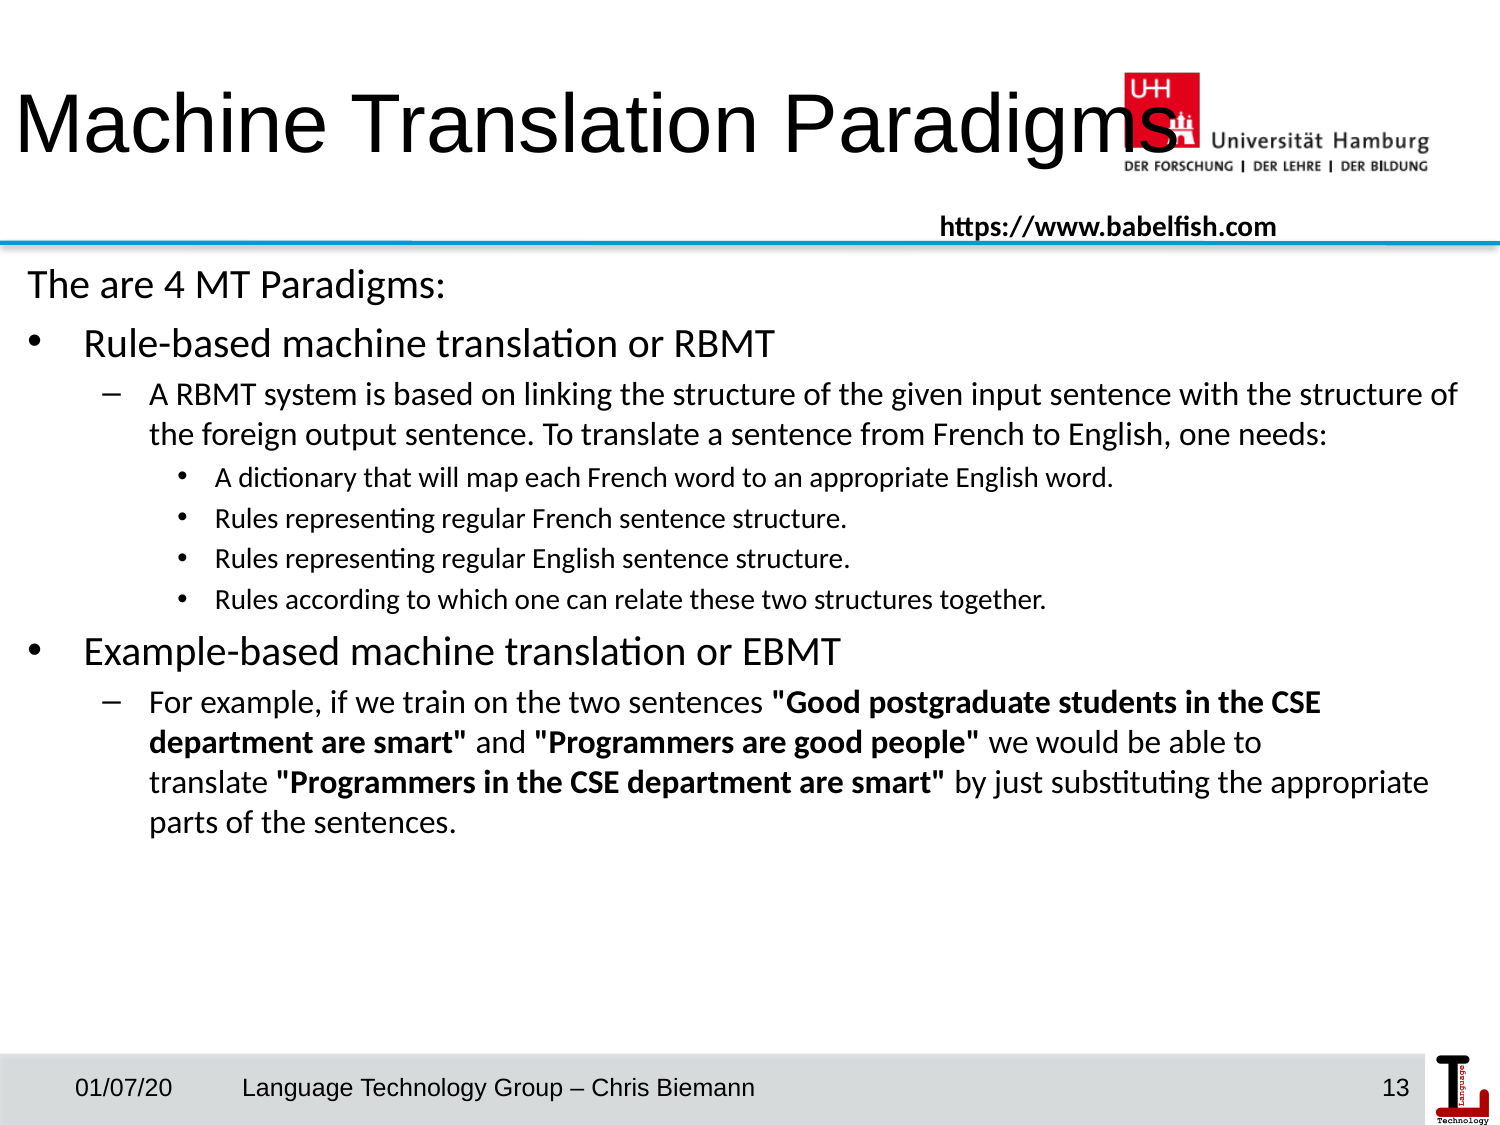

# Machine Translation Paradigms
https://www.babelfish.com
The are 4 MT Paradigms:
Rule-based machine translation or RBMT
A RBMT system is based on linking the structure of the given input sentence with the structure of the foreign output sentence. To translate a sentence from French to English, one needs:
A dictionary that will map each French word to an appropriate English word.
Rules representing regular French sentence structure.
Rules representing regular English sentence structure.
Rules according to which one can relate these two structures together.
Example-based machine translation or EBMT
For example, if we train on the two sentences "Good postgraduate students in the CSE department are smart" and "Programmers are good people" we would be able to translate "Programmers in the CSE department are smart" by just substituting the appropriate parts of the sentences.
01/07/20
 Language Technology Group – Chris Biemann
13